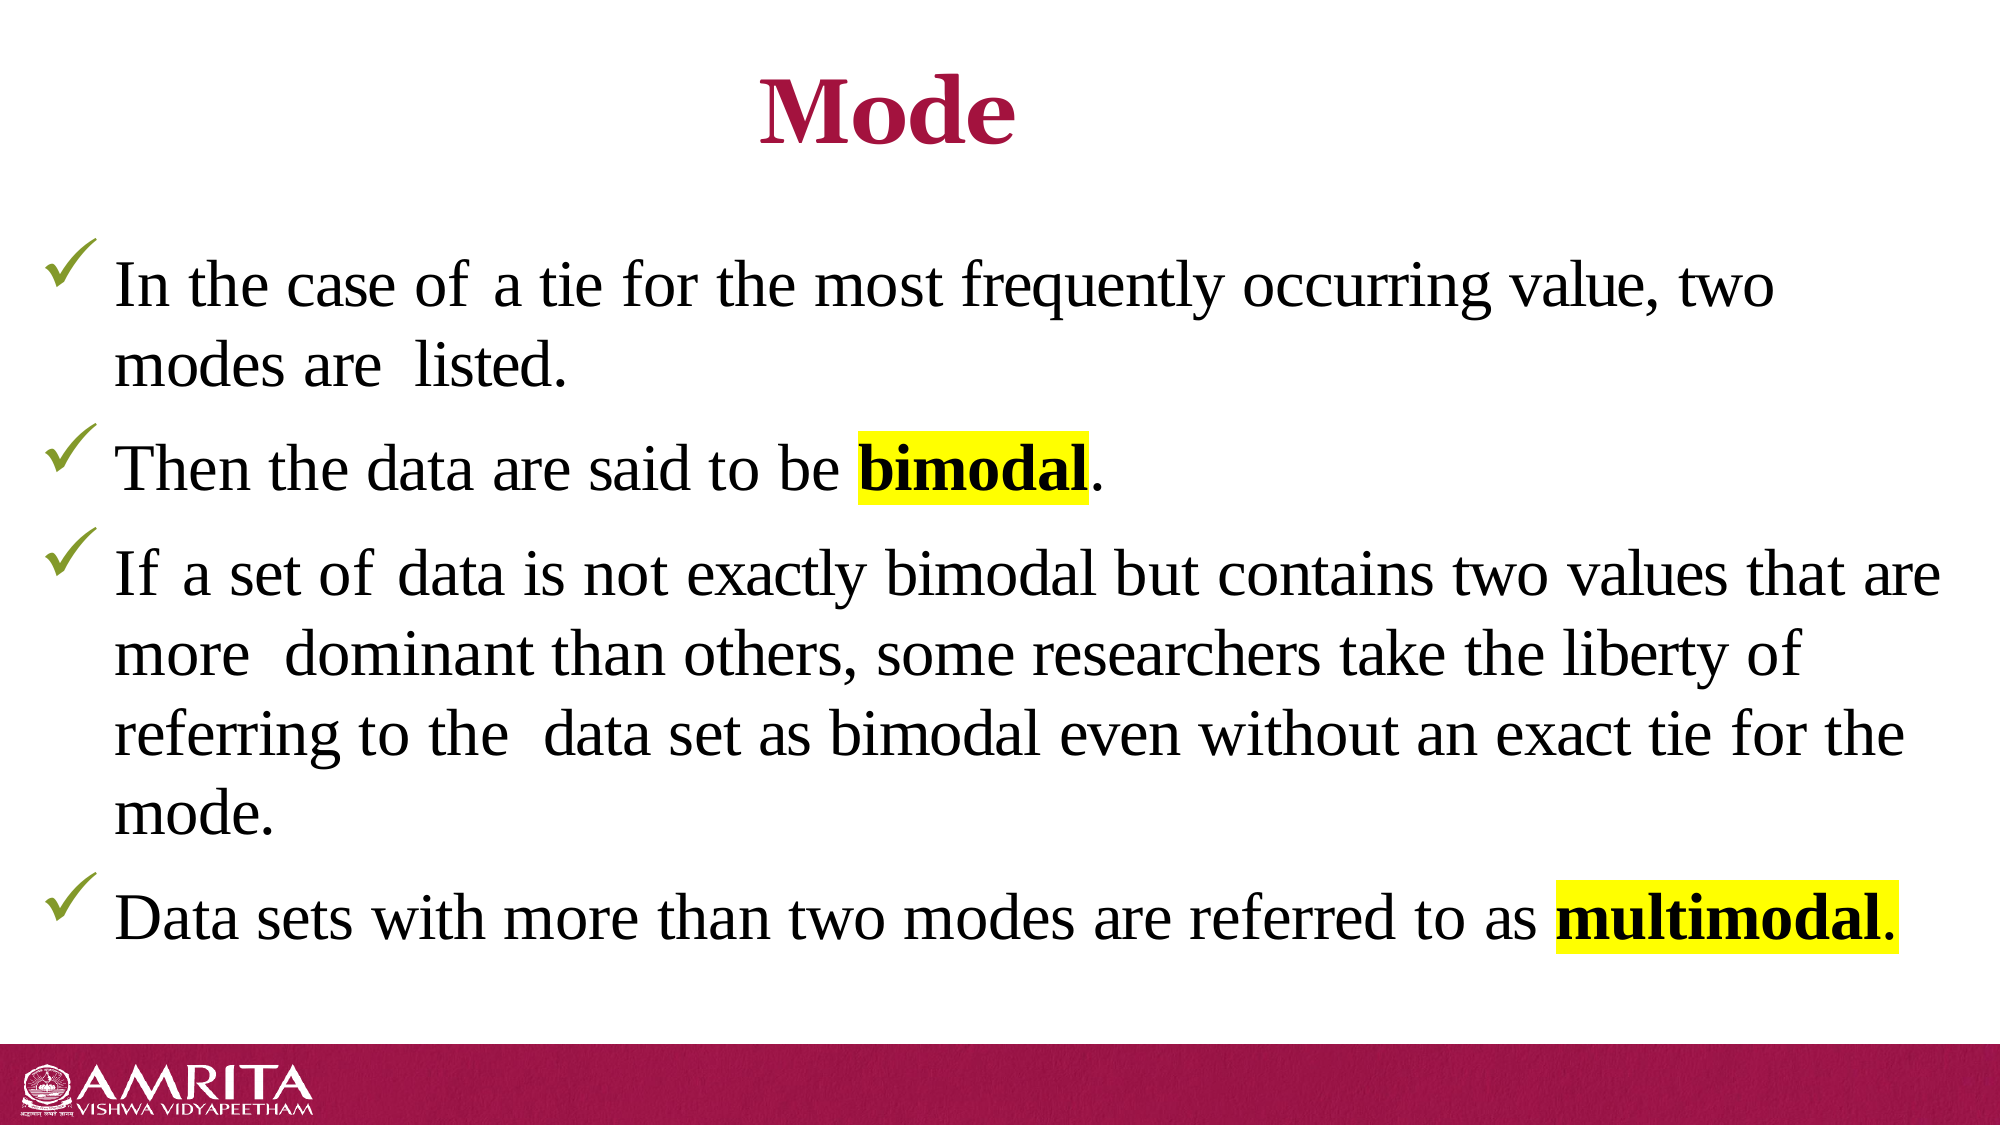

# Mode
In the case of a tie for the most frequently occurring value, two modes are  listed.
Then the data are said to be bimodal.
If a set of data is not exactly bimodal but contains two values that are more  dominant than others, some researchers take the liberty of referring to the  data set as bimodal even without an exact tie for the mode.
Data sets with more than two modes are referred to as multimodal.